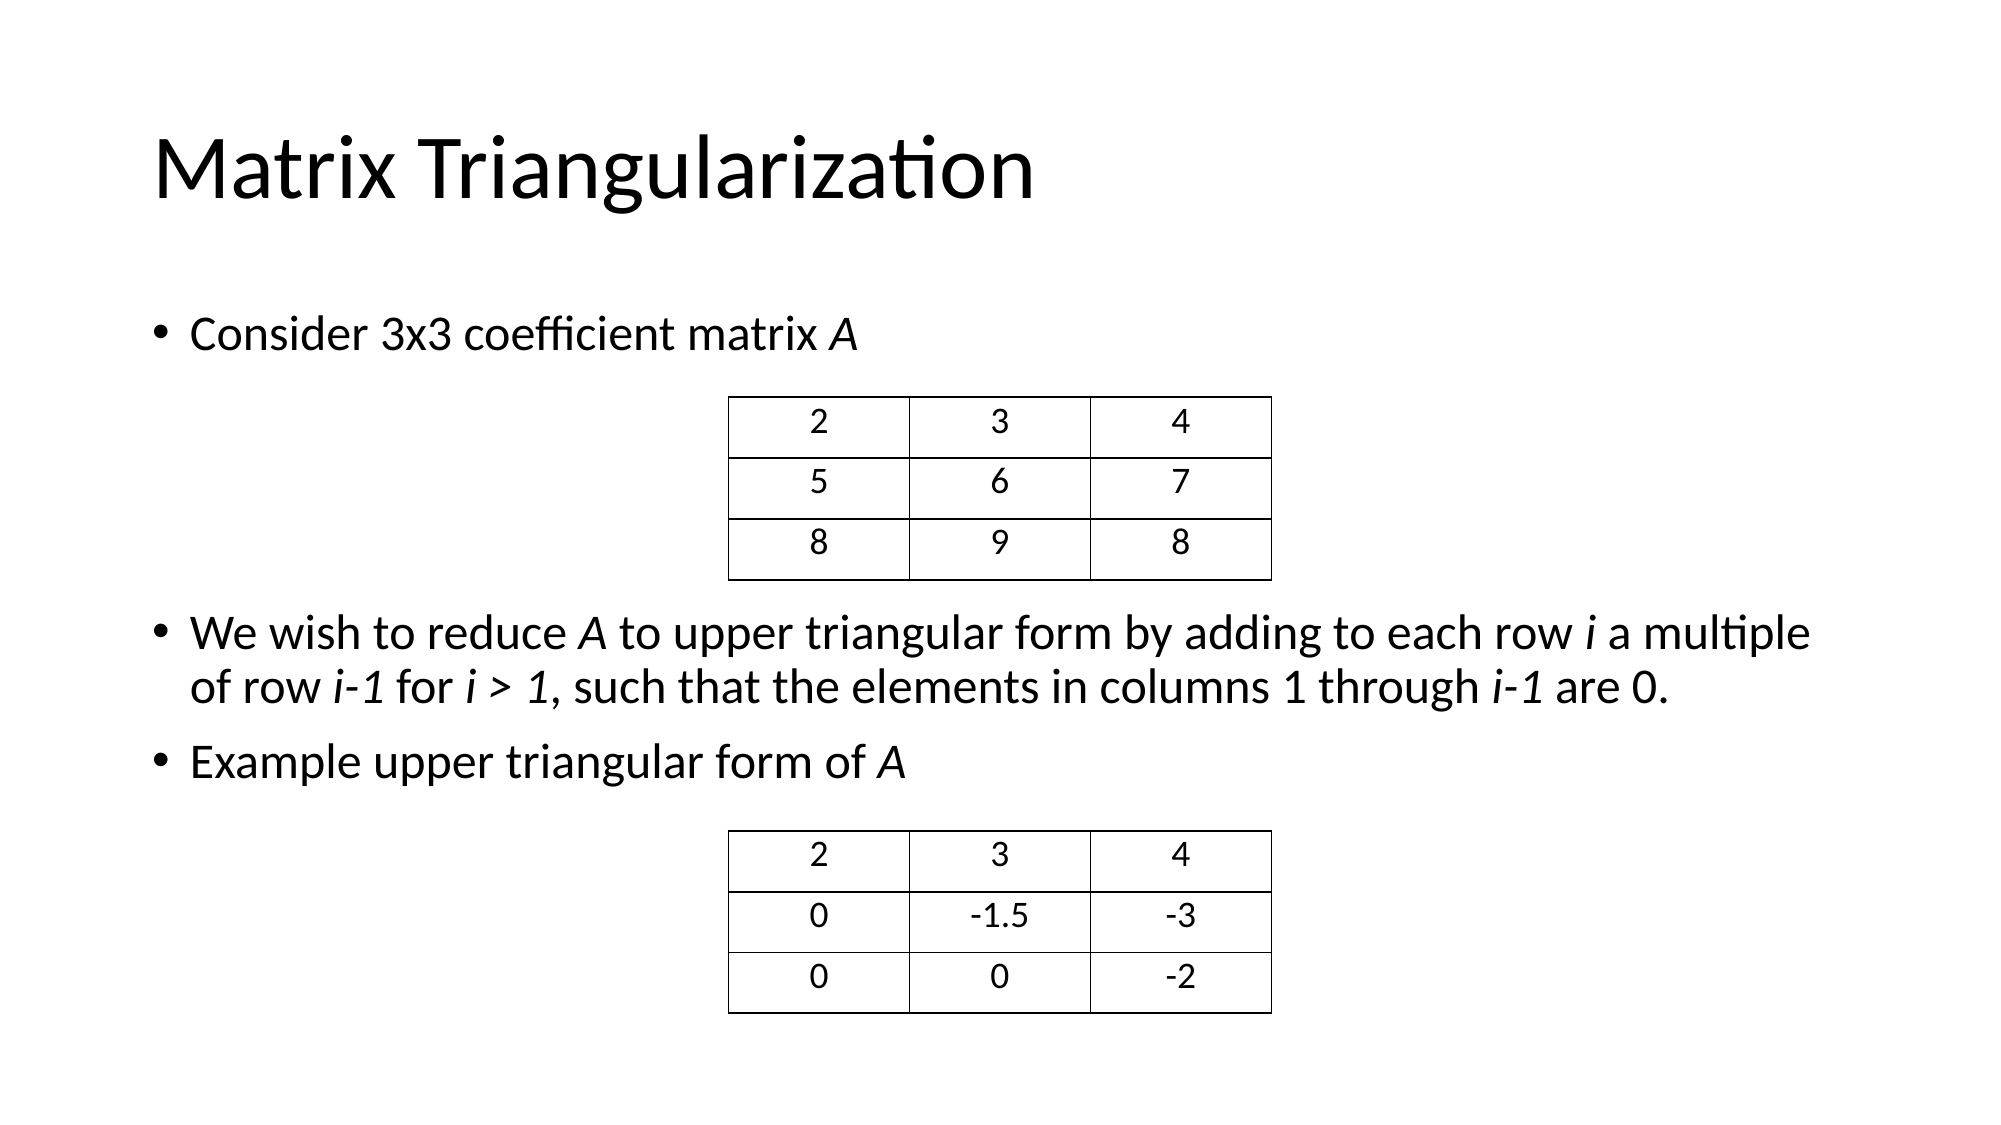

# Matrix Triangularization
Consider 3x3 coefficient matrix A

We wish to reduce A to upper triangular form by adding to each row i a multiple of row i-1 for i > 1, such that the elements in columns 1 through i-1 are 0.
Example upper triangular form of A

| 2 | 3 | 4 |
| --- | --- | --- |
| 5 | 6 | 7 |
| 8 | 9 | 8 |
| 2 | 3 | 4 |
| --- | --- | --- |
| 0 | -1.5 | -3 |
| 0 | 0 | -2 |